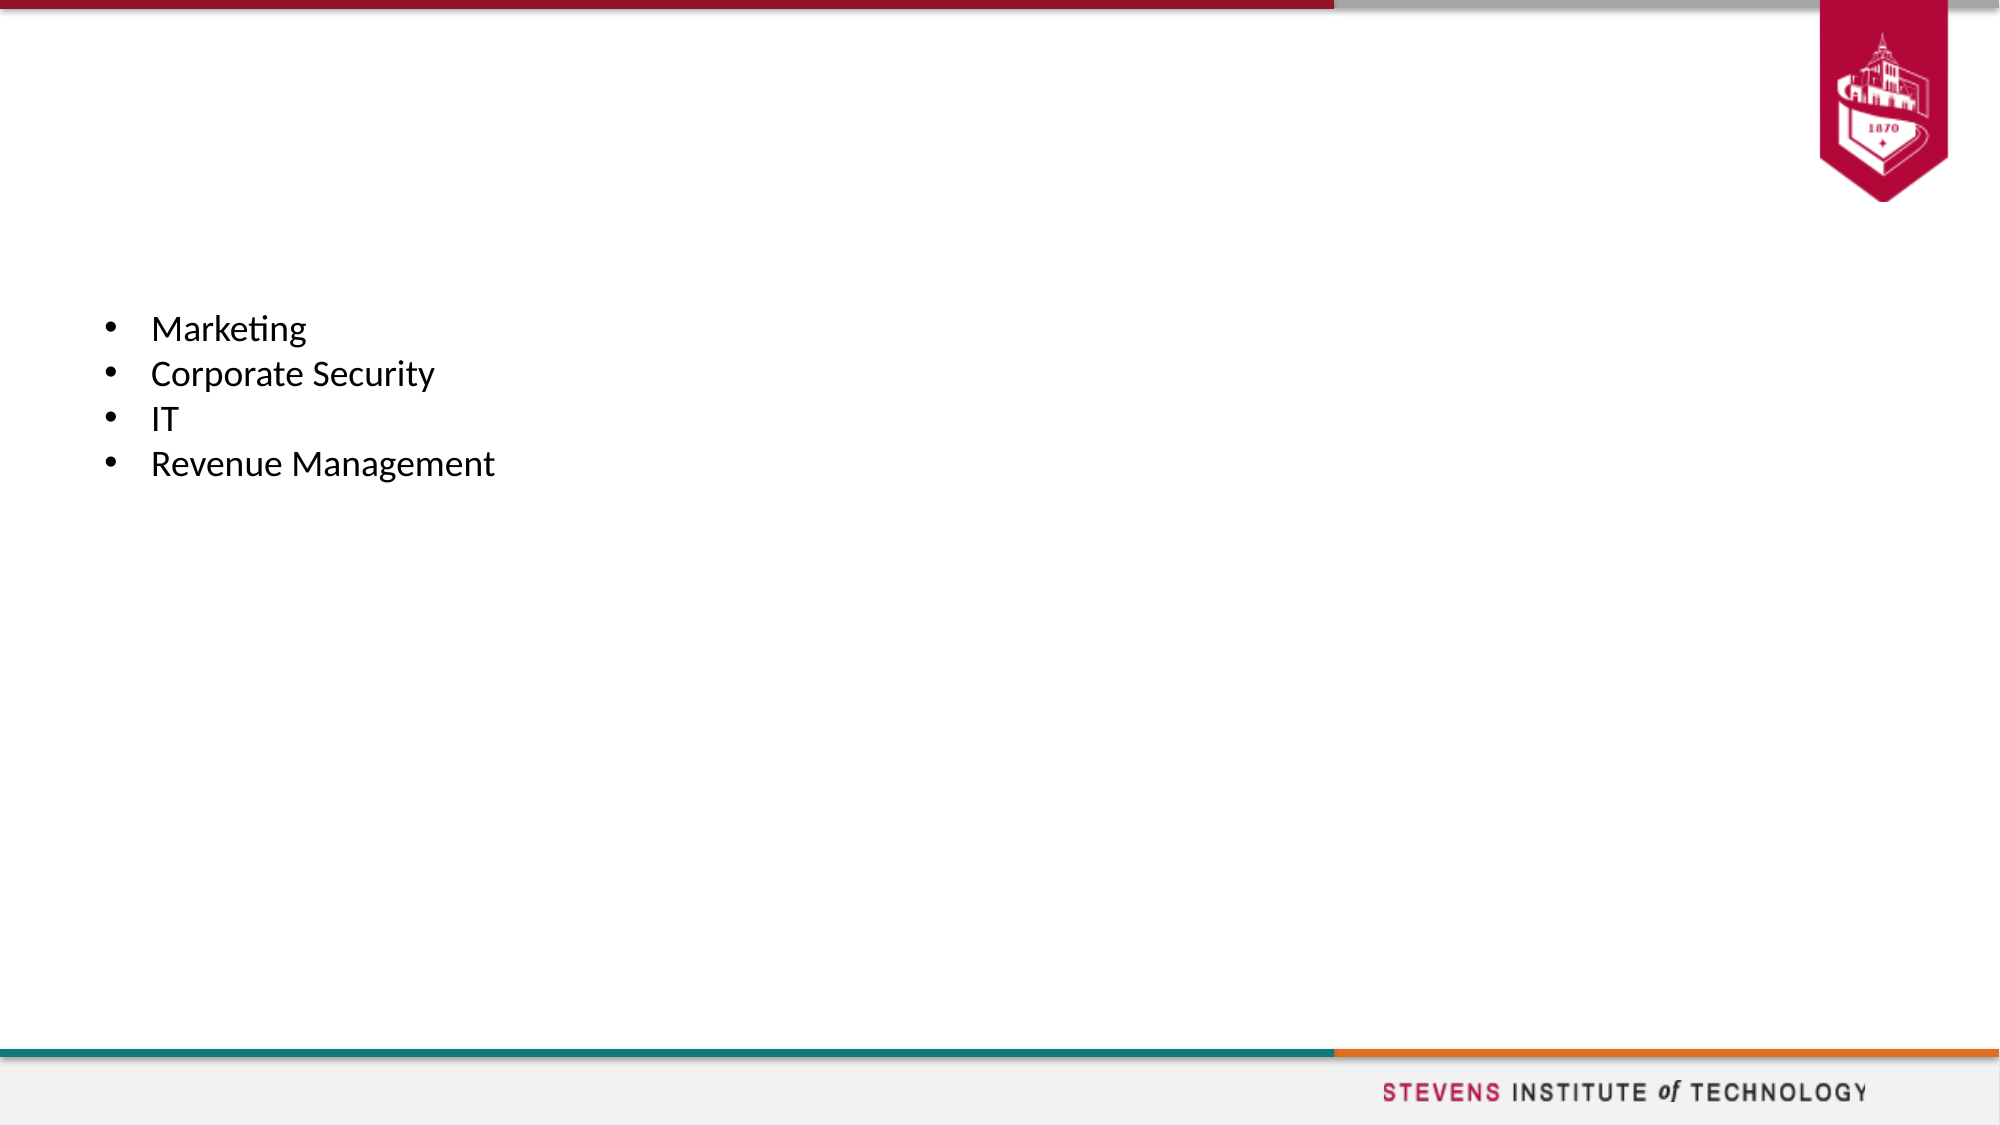

# Benefits from Real-time BI and inhouse Data Warehousing

Marketing
Corporate Security
IT
Revenue Management